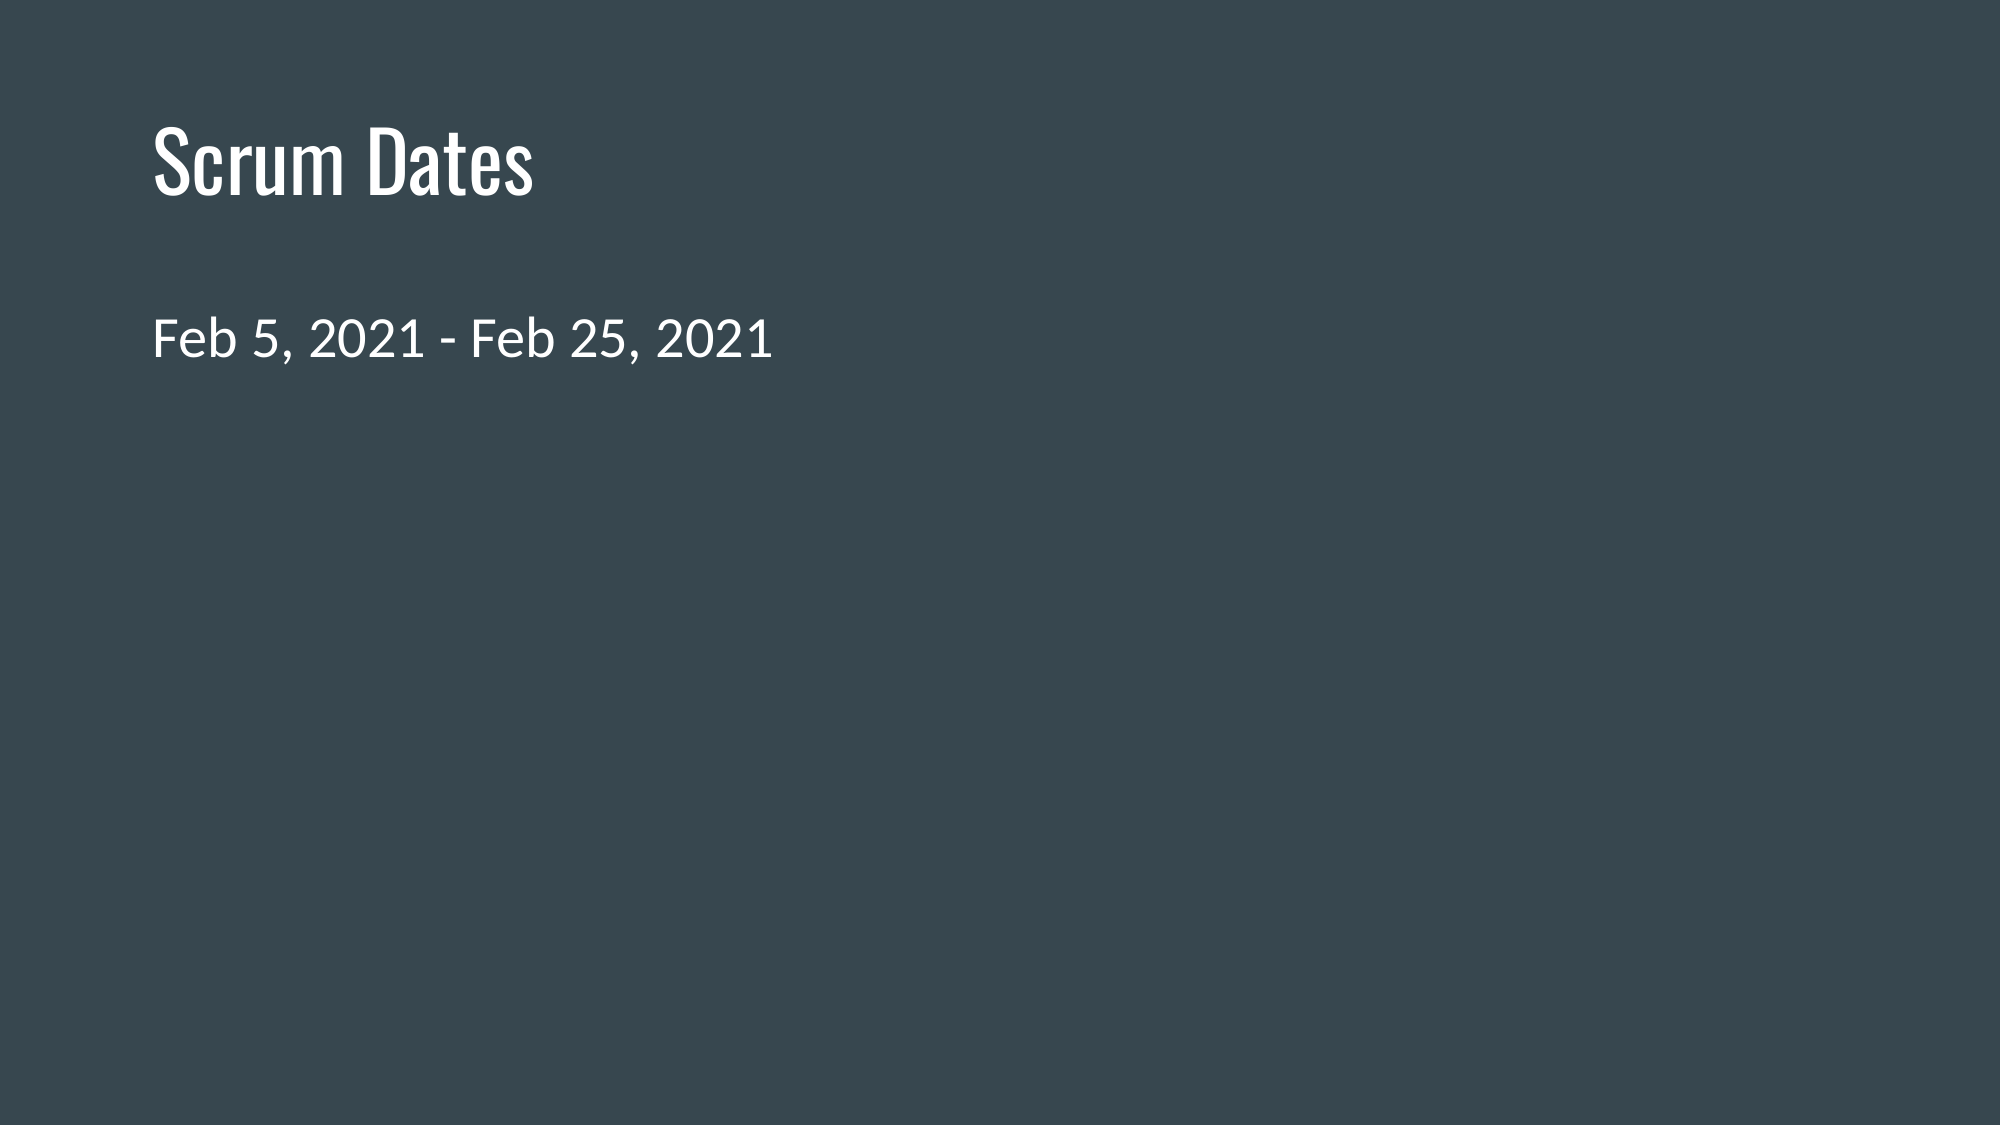

# Scrum Dates
Feb 5, 2021 - Feb 25, 2021